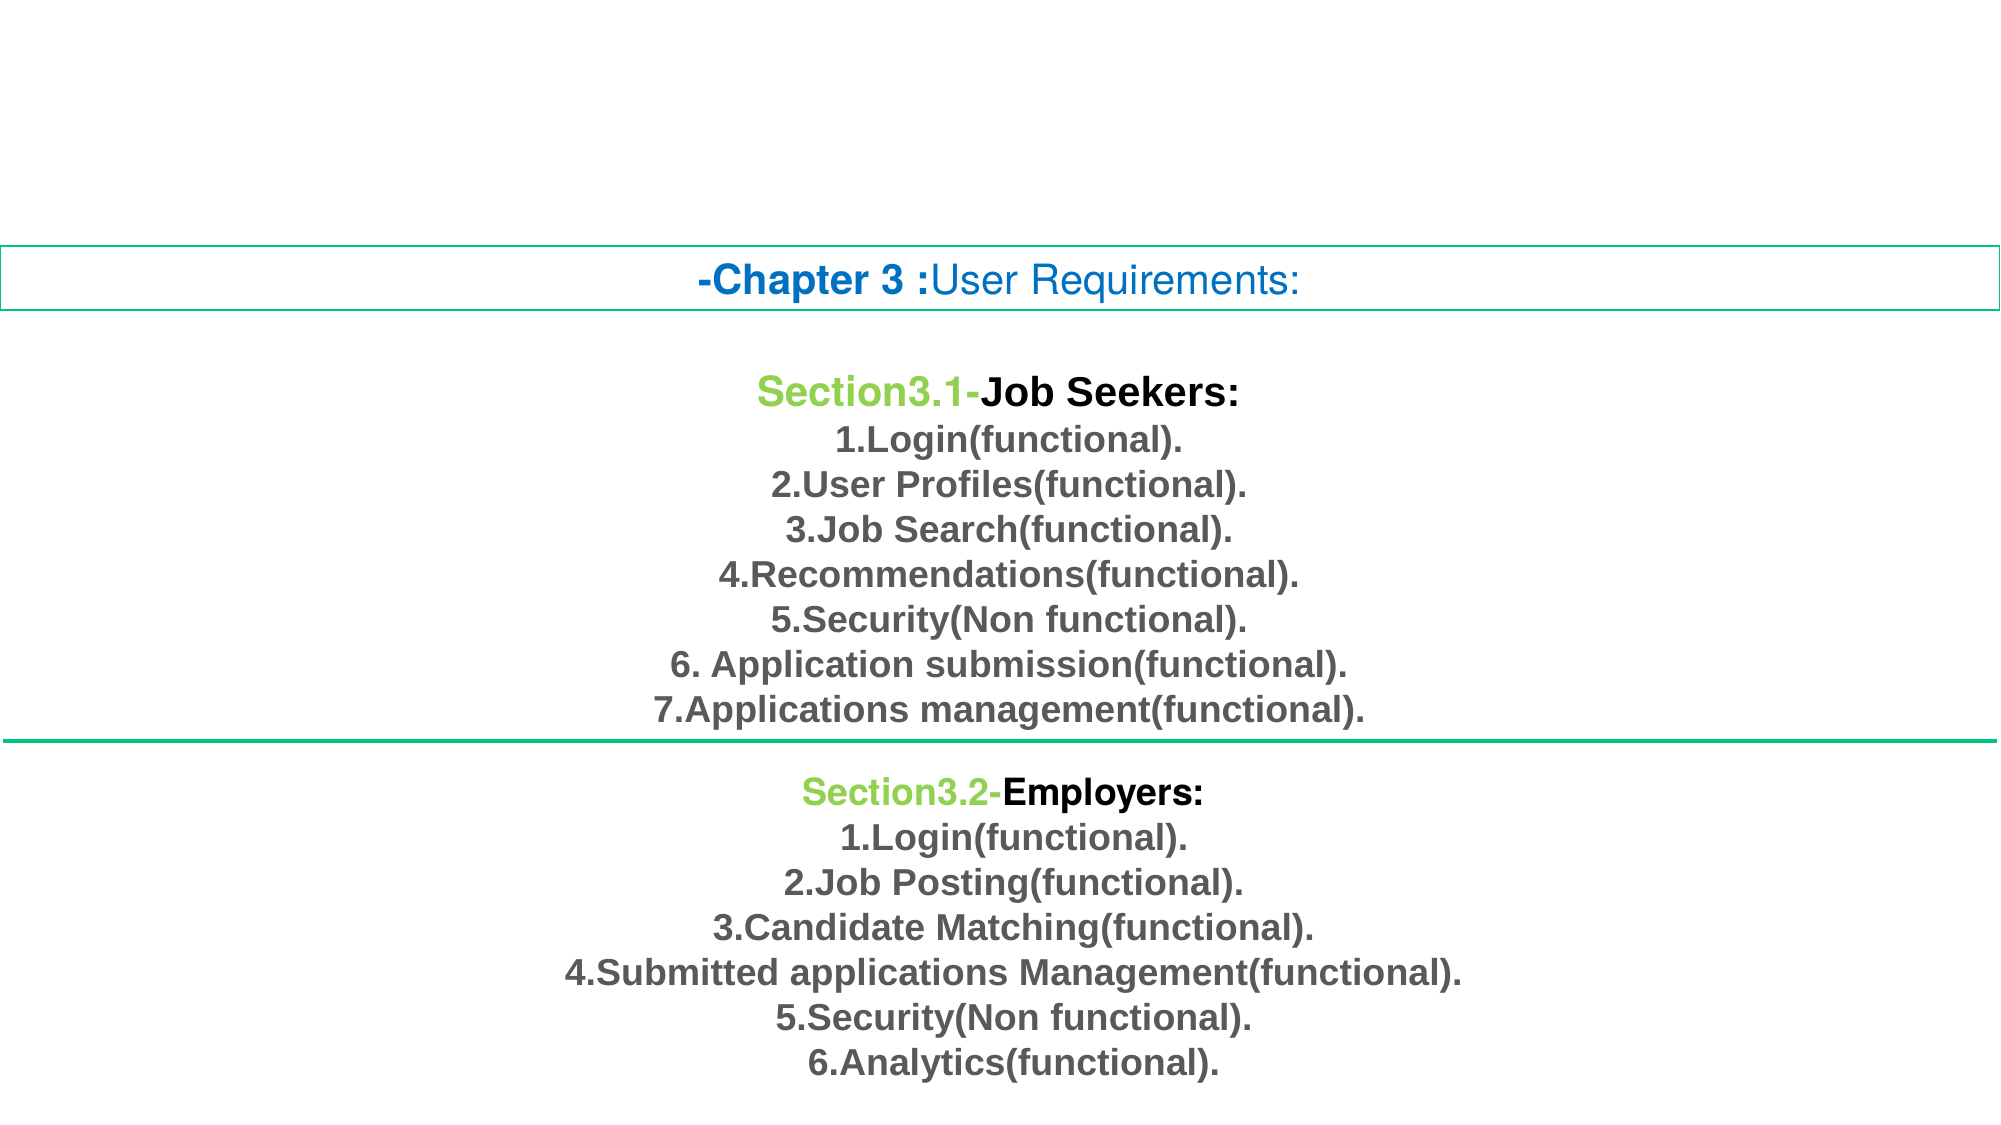

6/12/2024
-Chapter 3 :User Requirements:
Section3.1-Job Seekers:
  1.Login(functional).
  2.User Profiles(functional).
  3.Job Search(functional).
  4.Recommendations(functional).
  5.Security(Non functional).
  6. Application submission(functional).
  7.Applications management(functional).
Section3.2-Employers:
  1.Login(functional).
  2.Job Posting(functional).
  3.Candidate Matching(functional).
  4.Submitted applications Management(functional).
  5.Security(Non functional).
  6.Analytics(functional).
Sample Footer Text
17